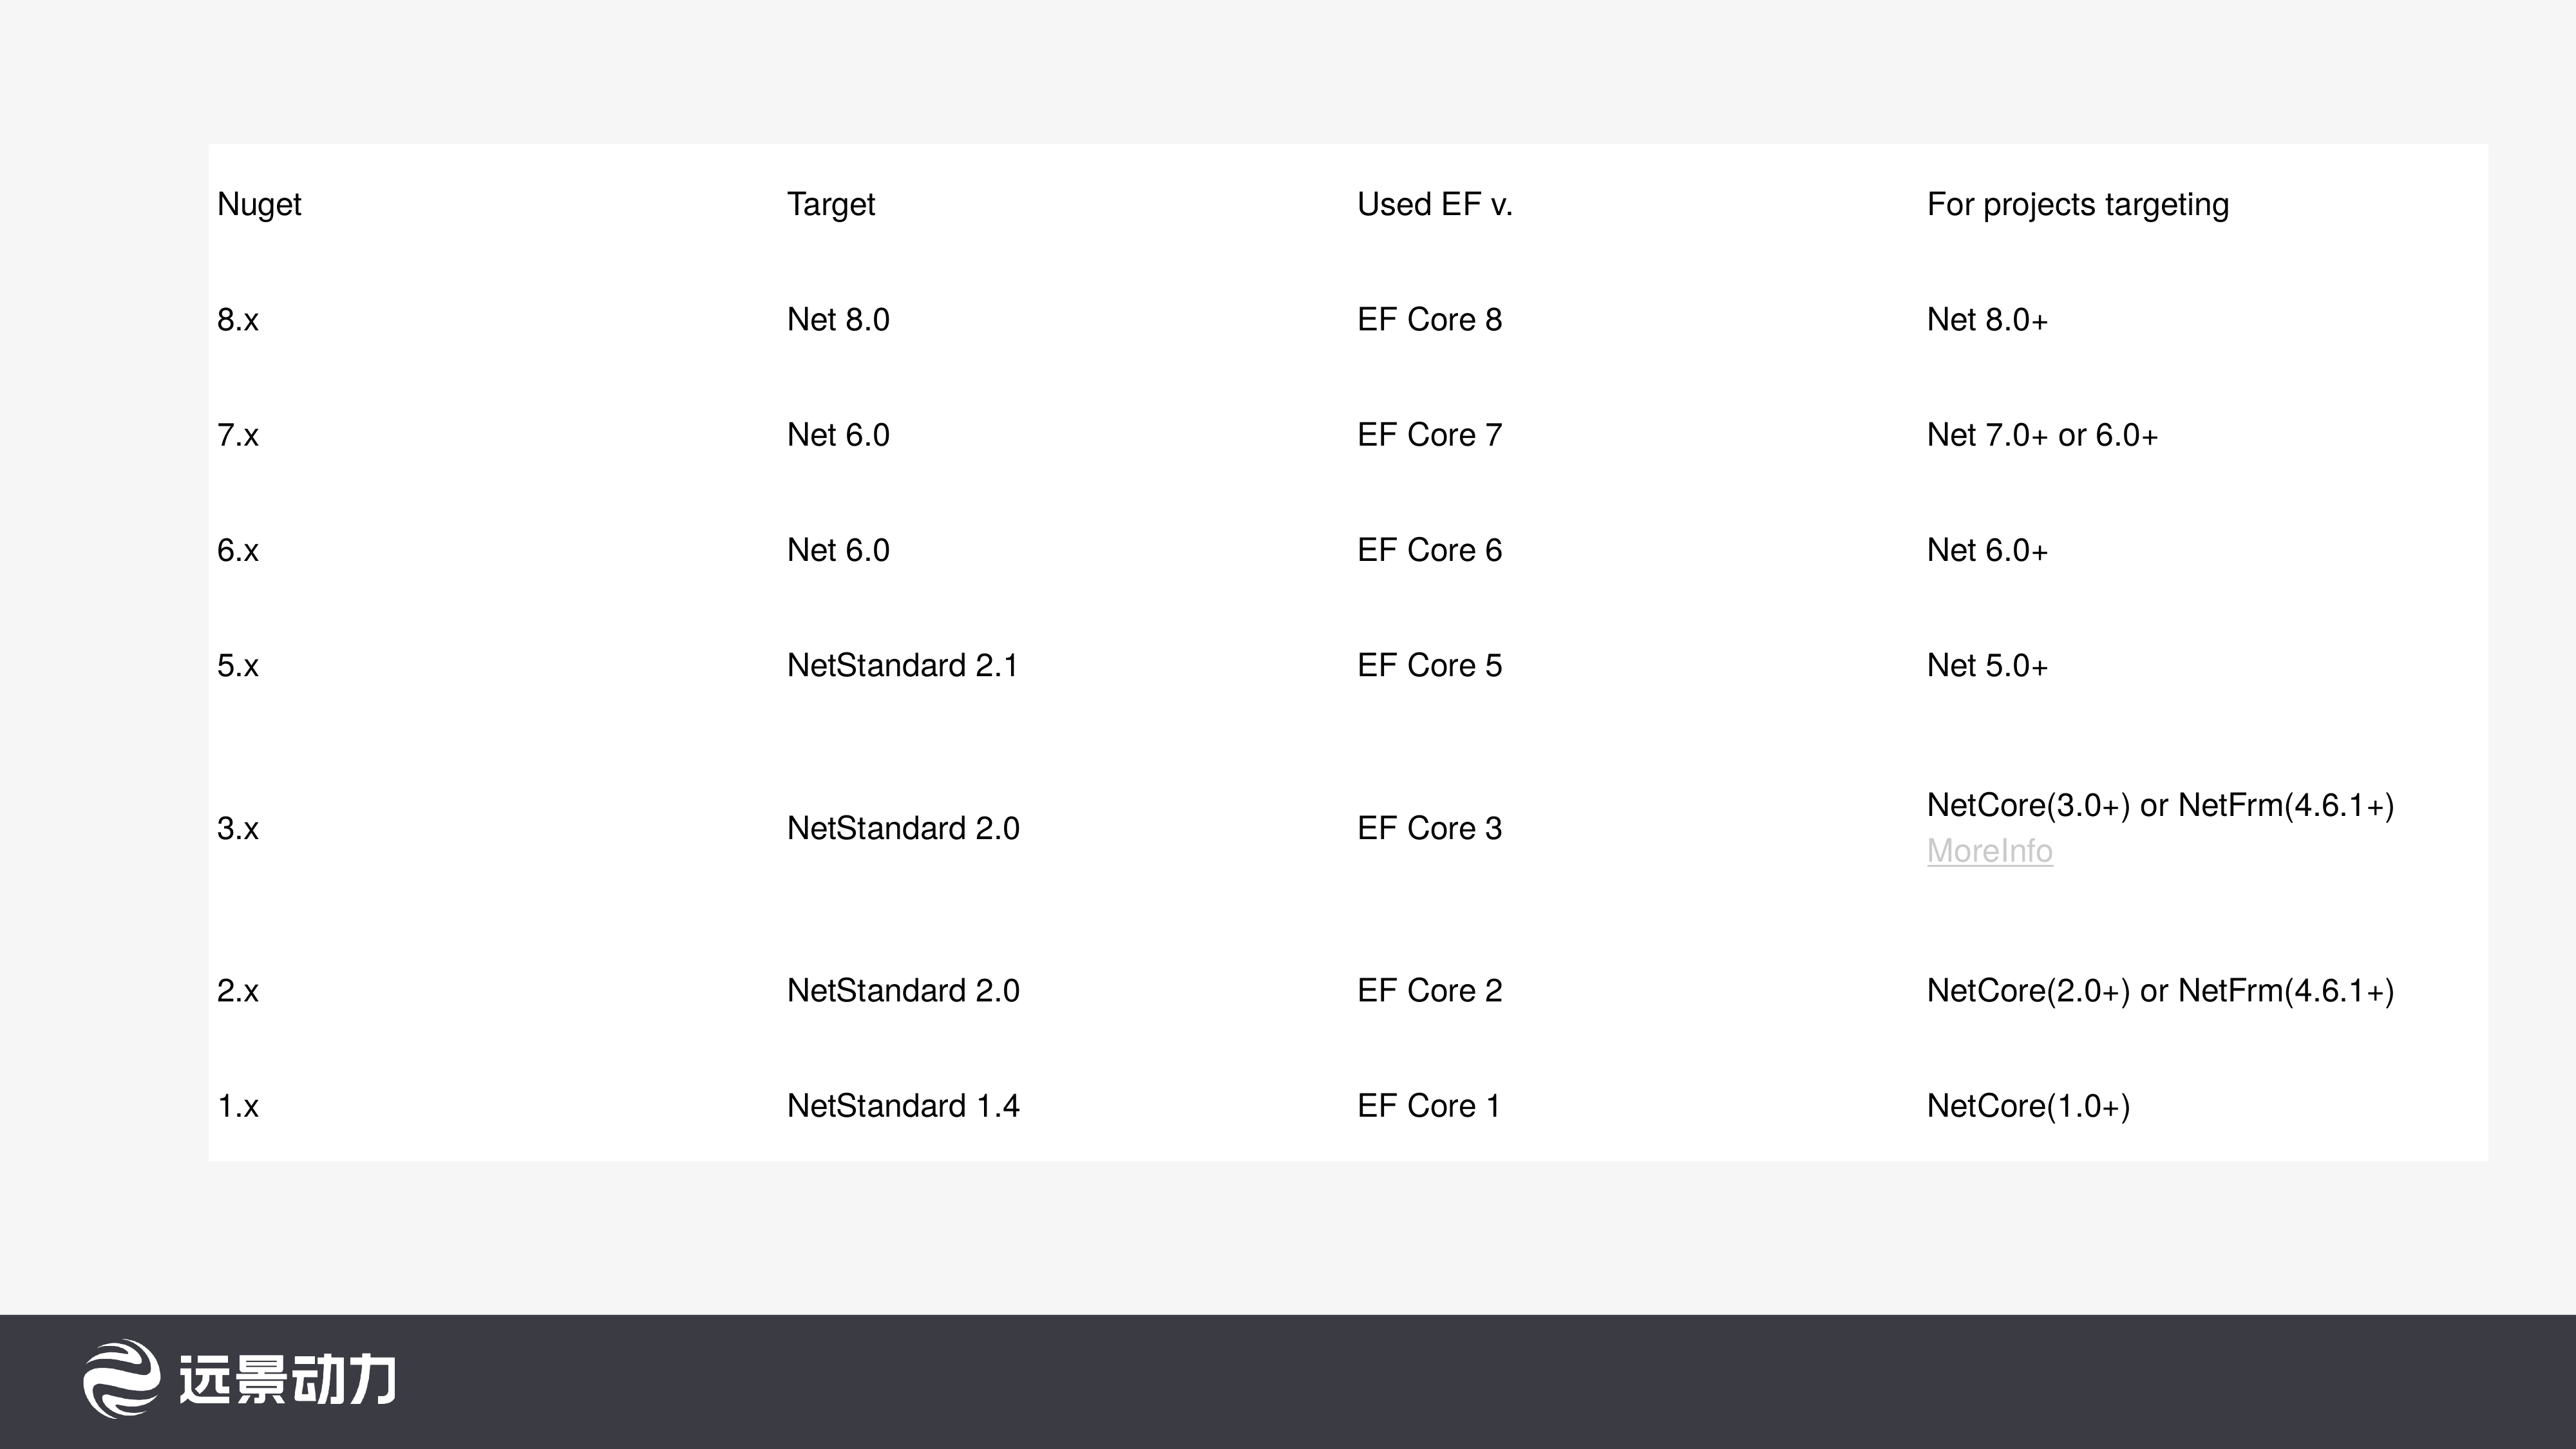

| Nuget | Target | Used EF v. | For projects targeting |
| --- | --- | --- | --- |
| 8.x | Net 8.0 | EF Core 8 | Net 8.0+ |
| 7.x | Net 6.0 | EF Core 7 | Net 7.0+ or 6.0+ |
| 6.x | Net 6.0 | EF Core 6 | Net 6.0+ |
| 5.x | NetStandard 2.1 | EF Core 5 | Net 5.0+ |
| 3.x | NetStandard 2.0 | EF Core 3 | NetCore(3.0+) or NetFrm(4.6.1+) MoreInfo |
| 2.x | NetStandard 2.0 | EF Core 2 | NetCore(2.0+) or NetFrm(4.6.1+) |
| 1.x | NetStandard 1.4 | EF Core 1 | NetCore(1.0+) |